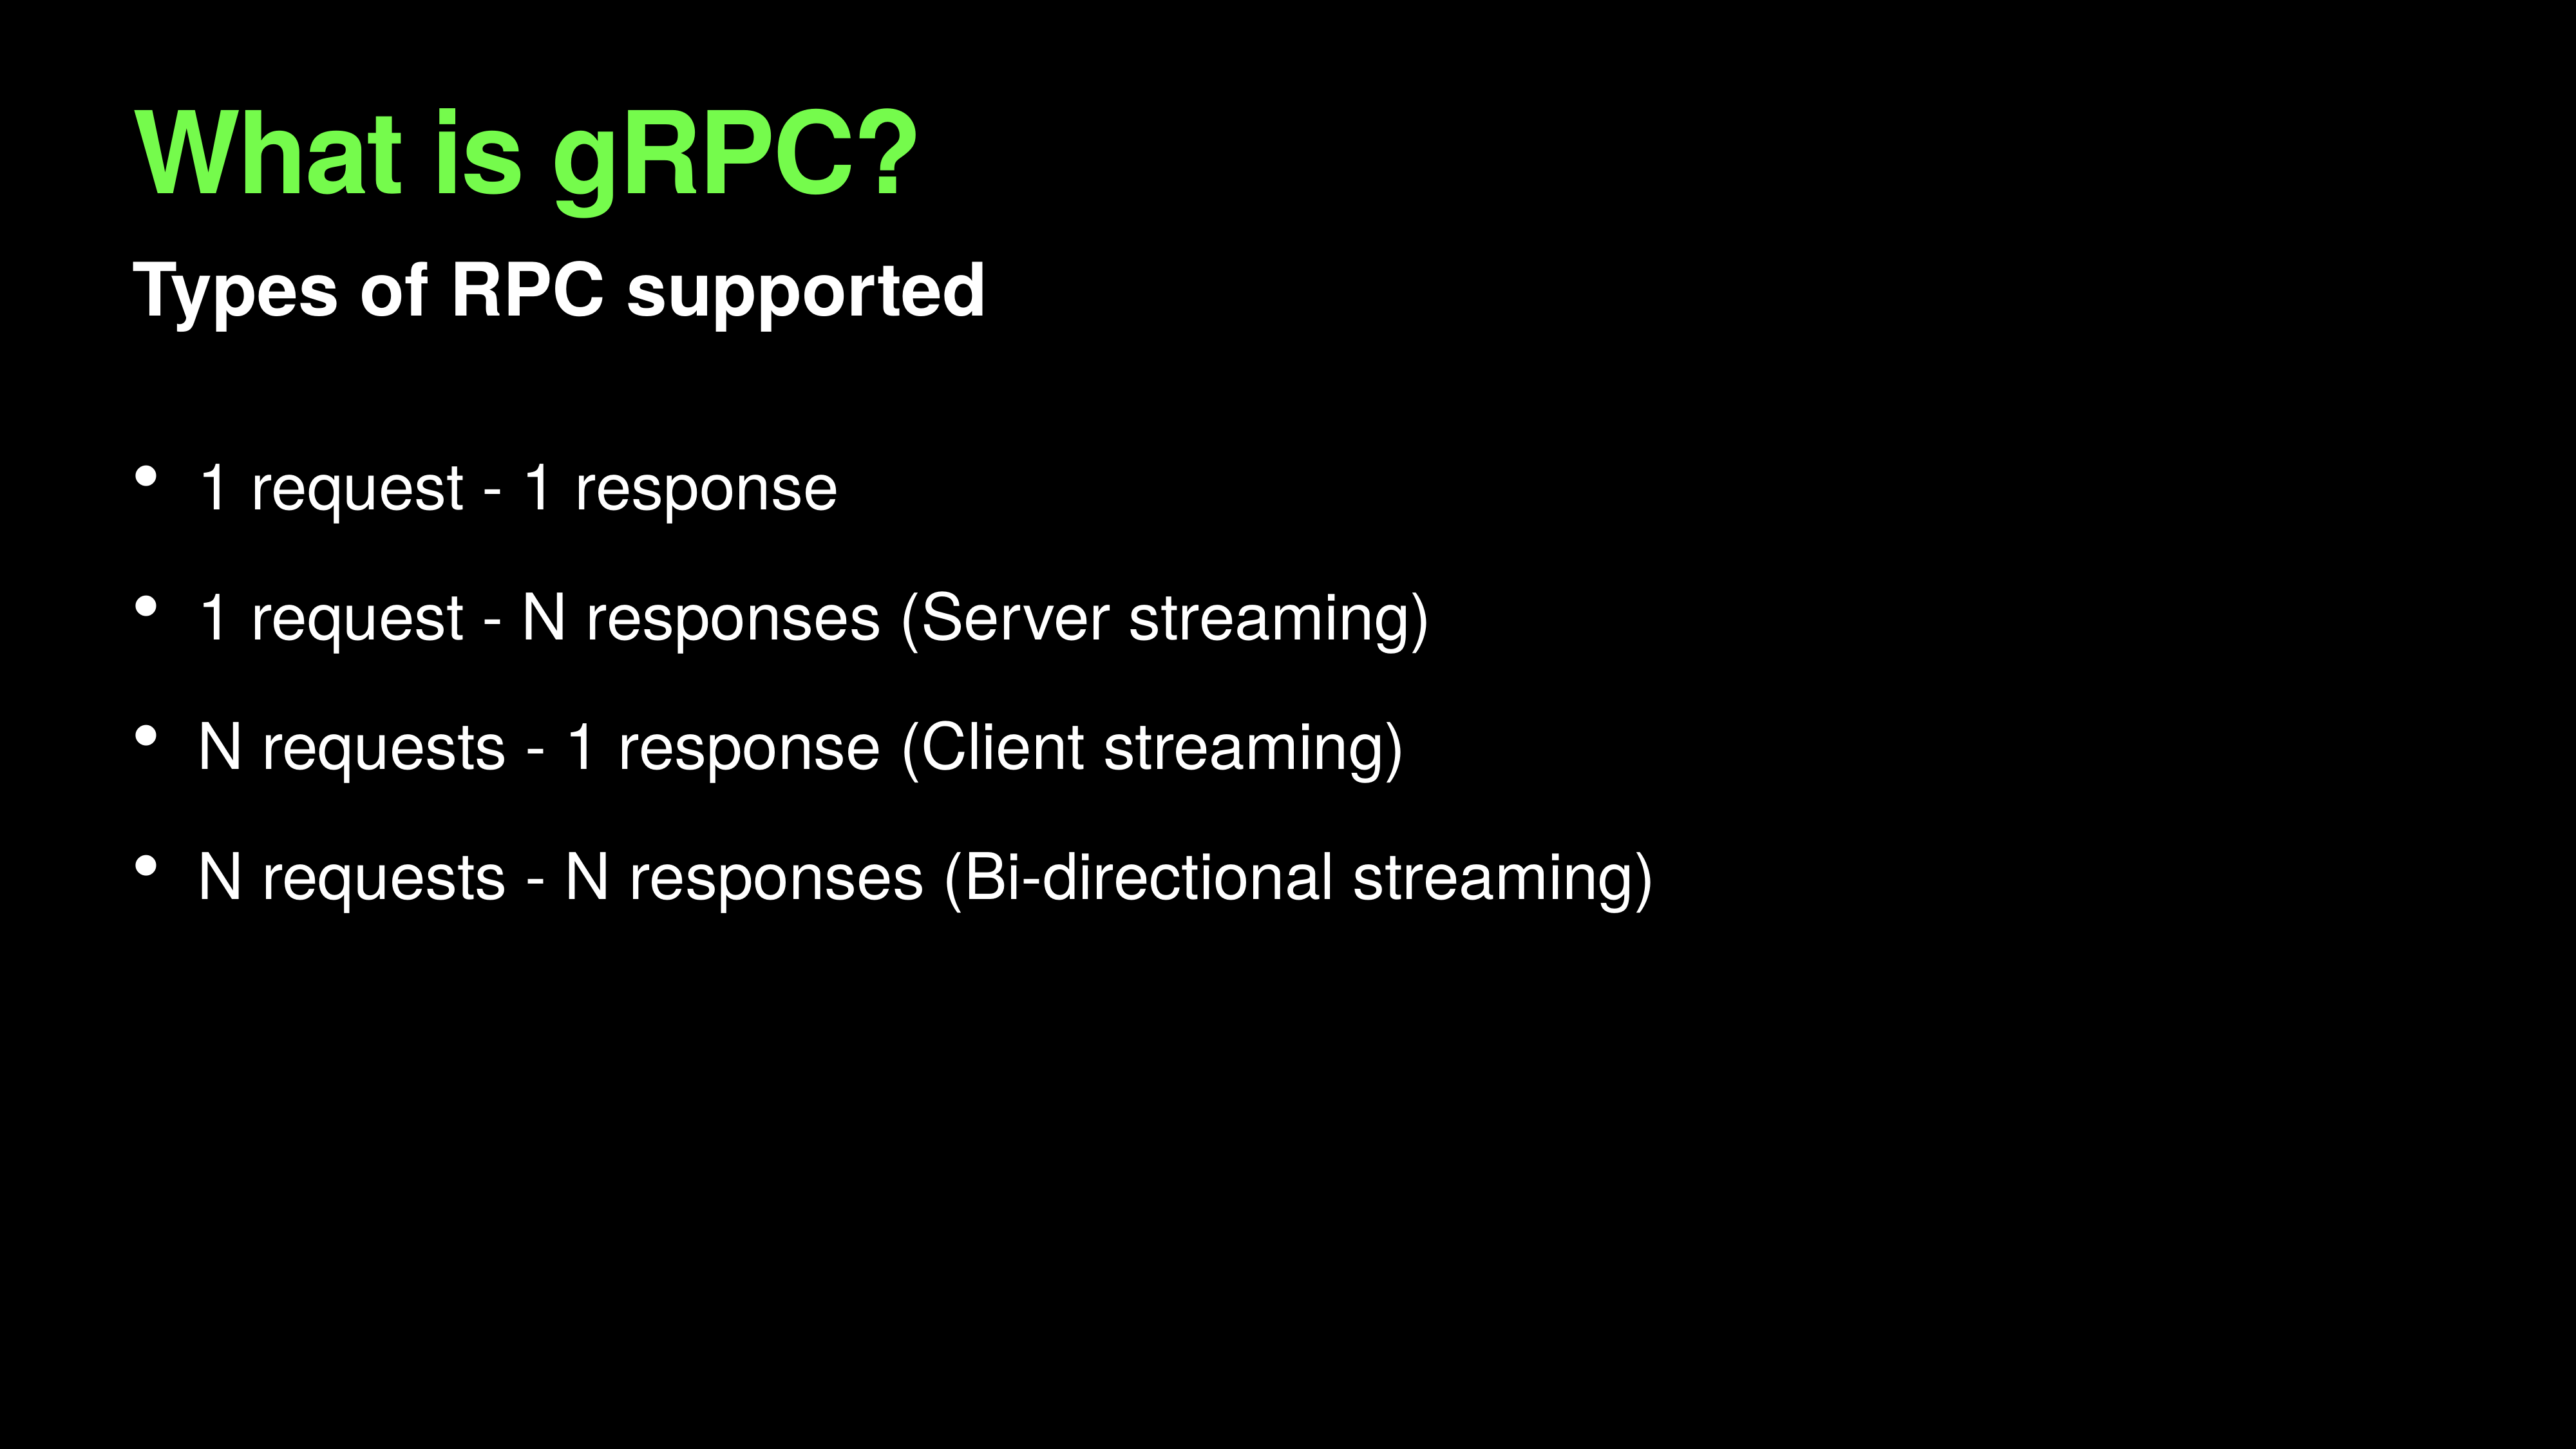

# What is gRPC?
Types of RPC supported
1 request - 1 response
1 request - N responses (Server streaming)
N requests - 1 response (Client streaming)
N requests - N responses (Bi-directional streaming)